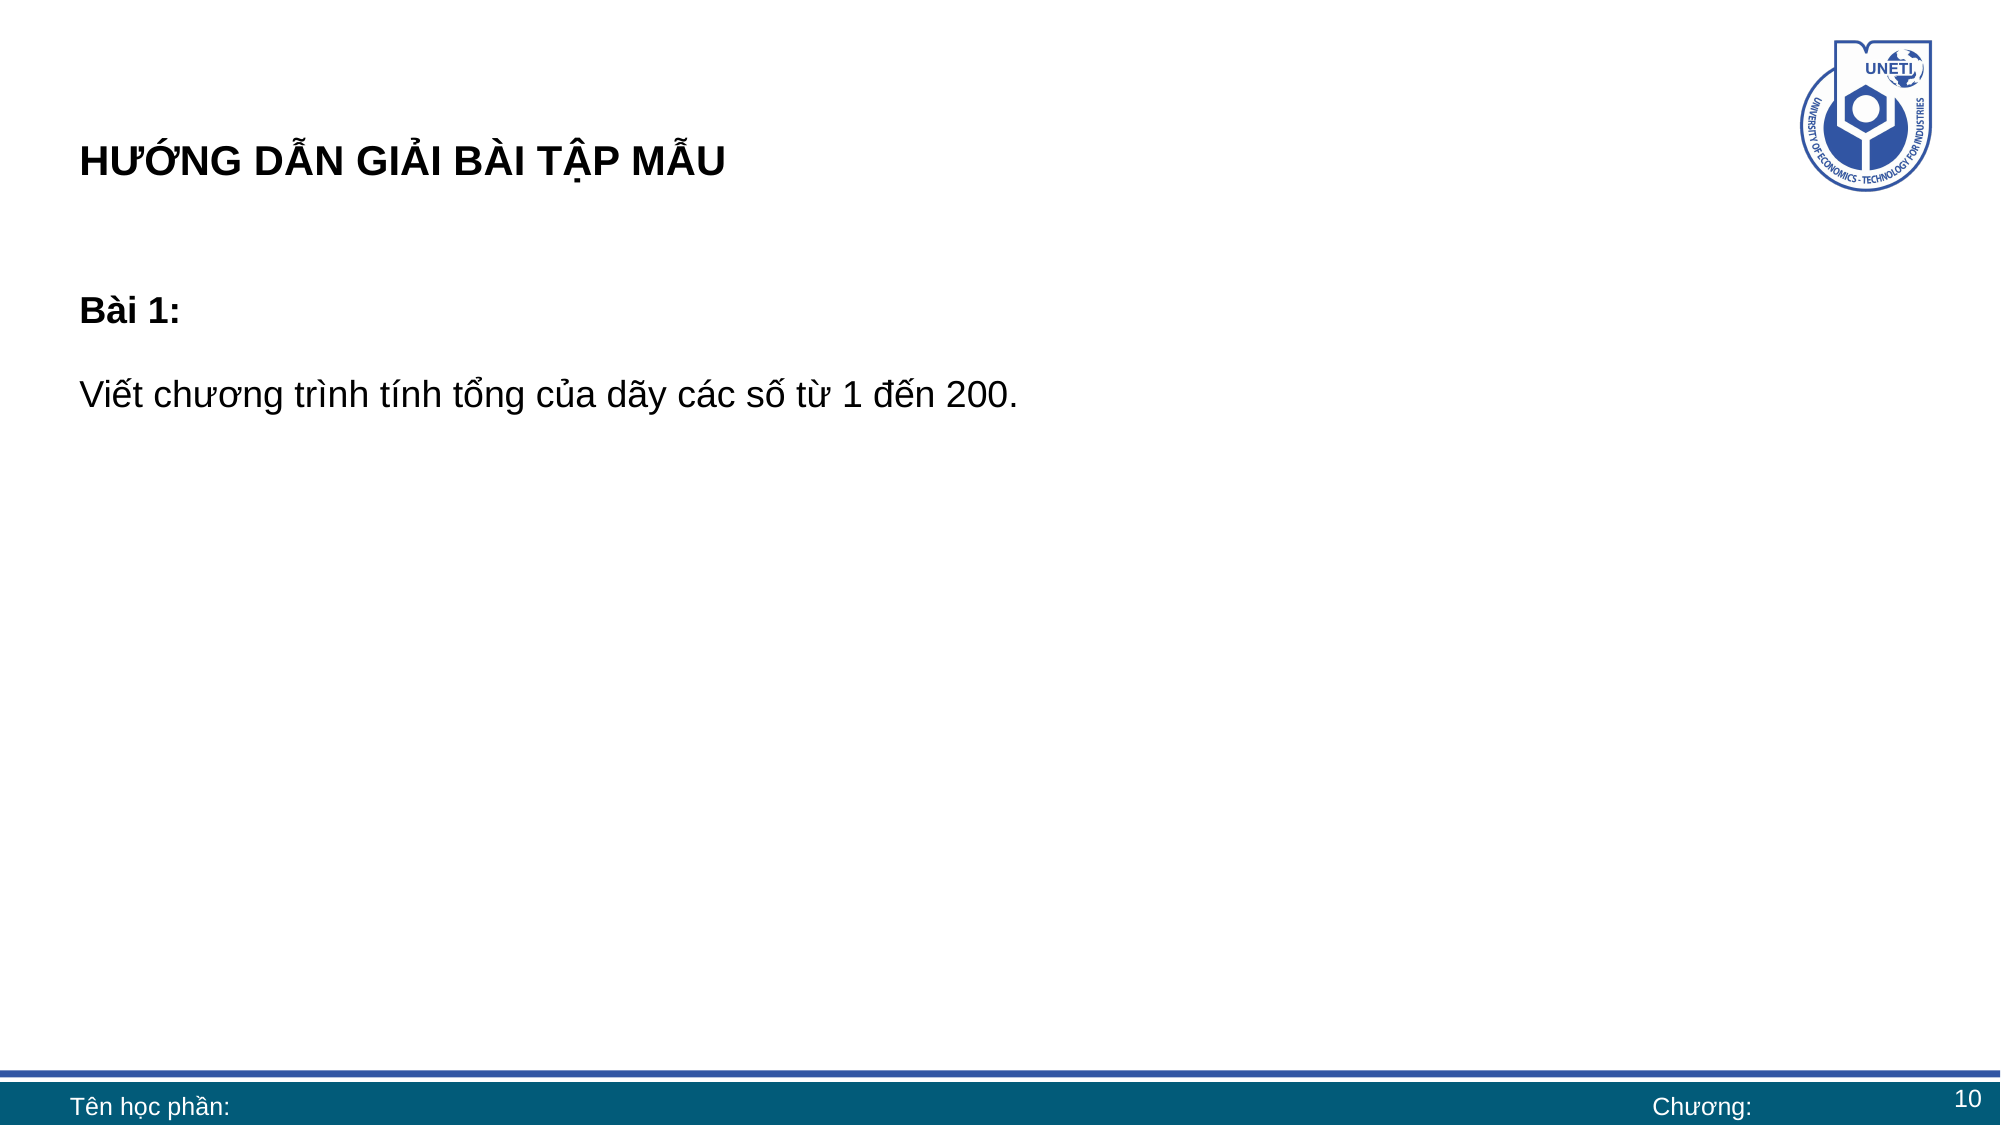

# HƯỚNG DẪN GIẢI BÀI TẬP MẪU
Bài 1:
Viết chương trình tính tổng của dãy các số từ 1 đến 200.
10
Tên học phần:
Chương: